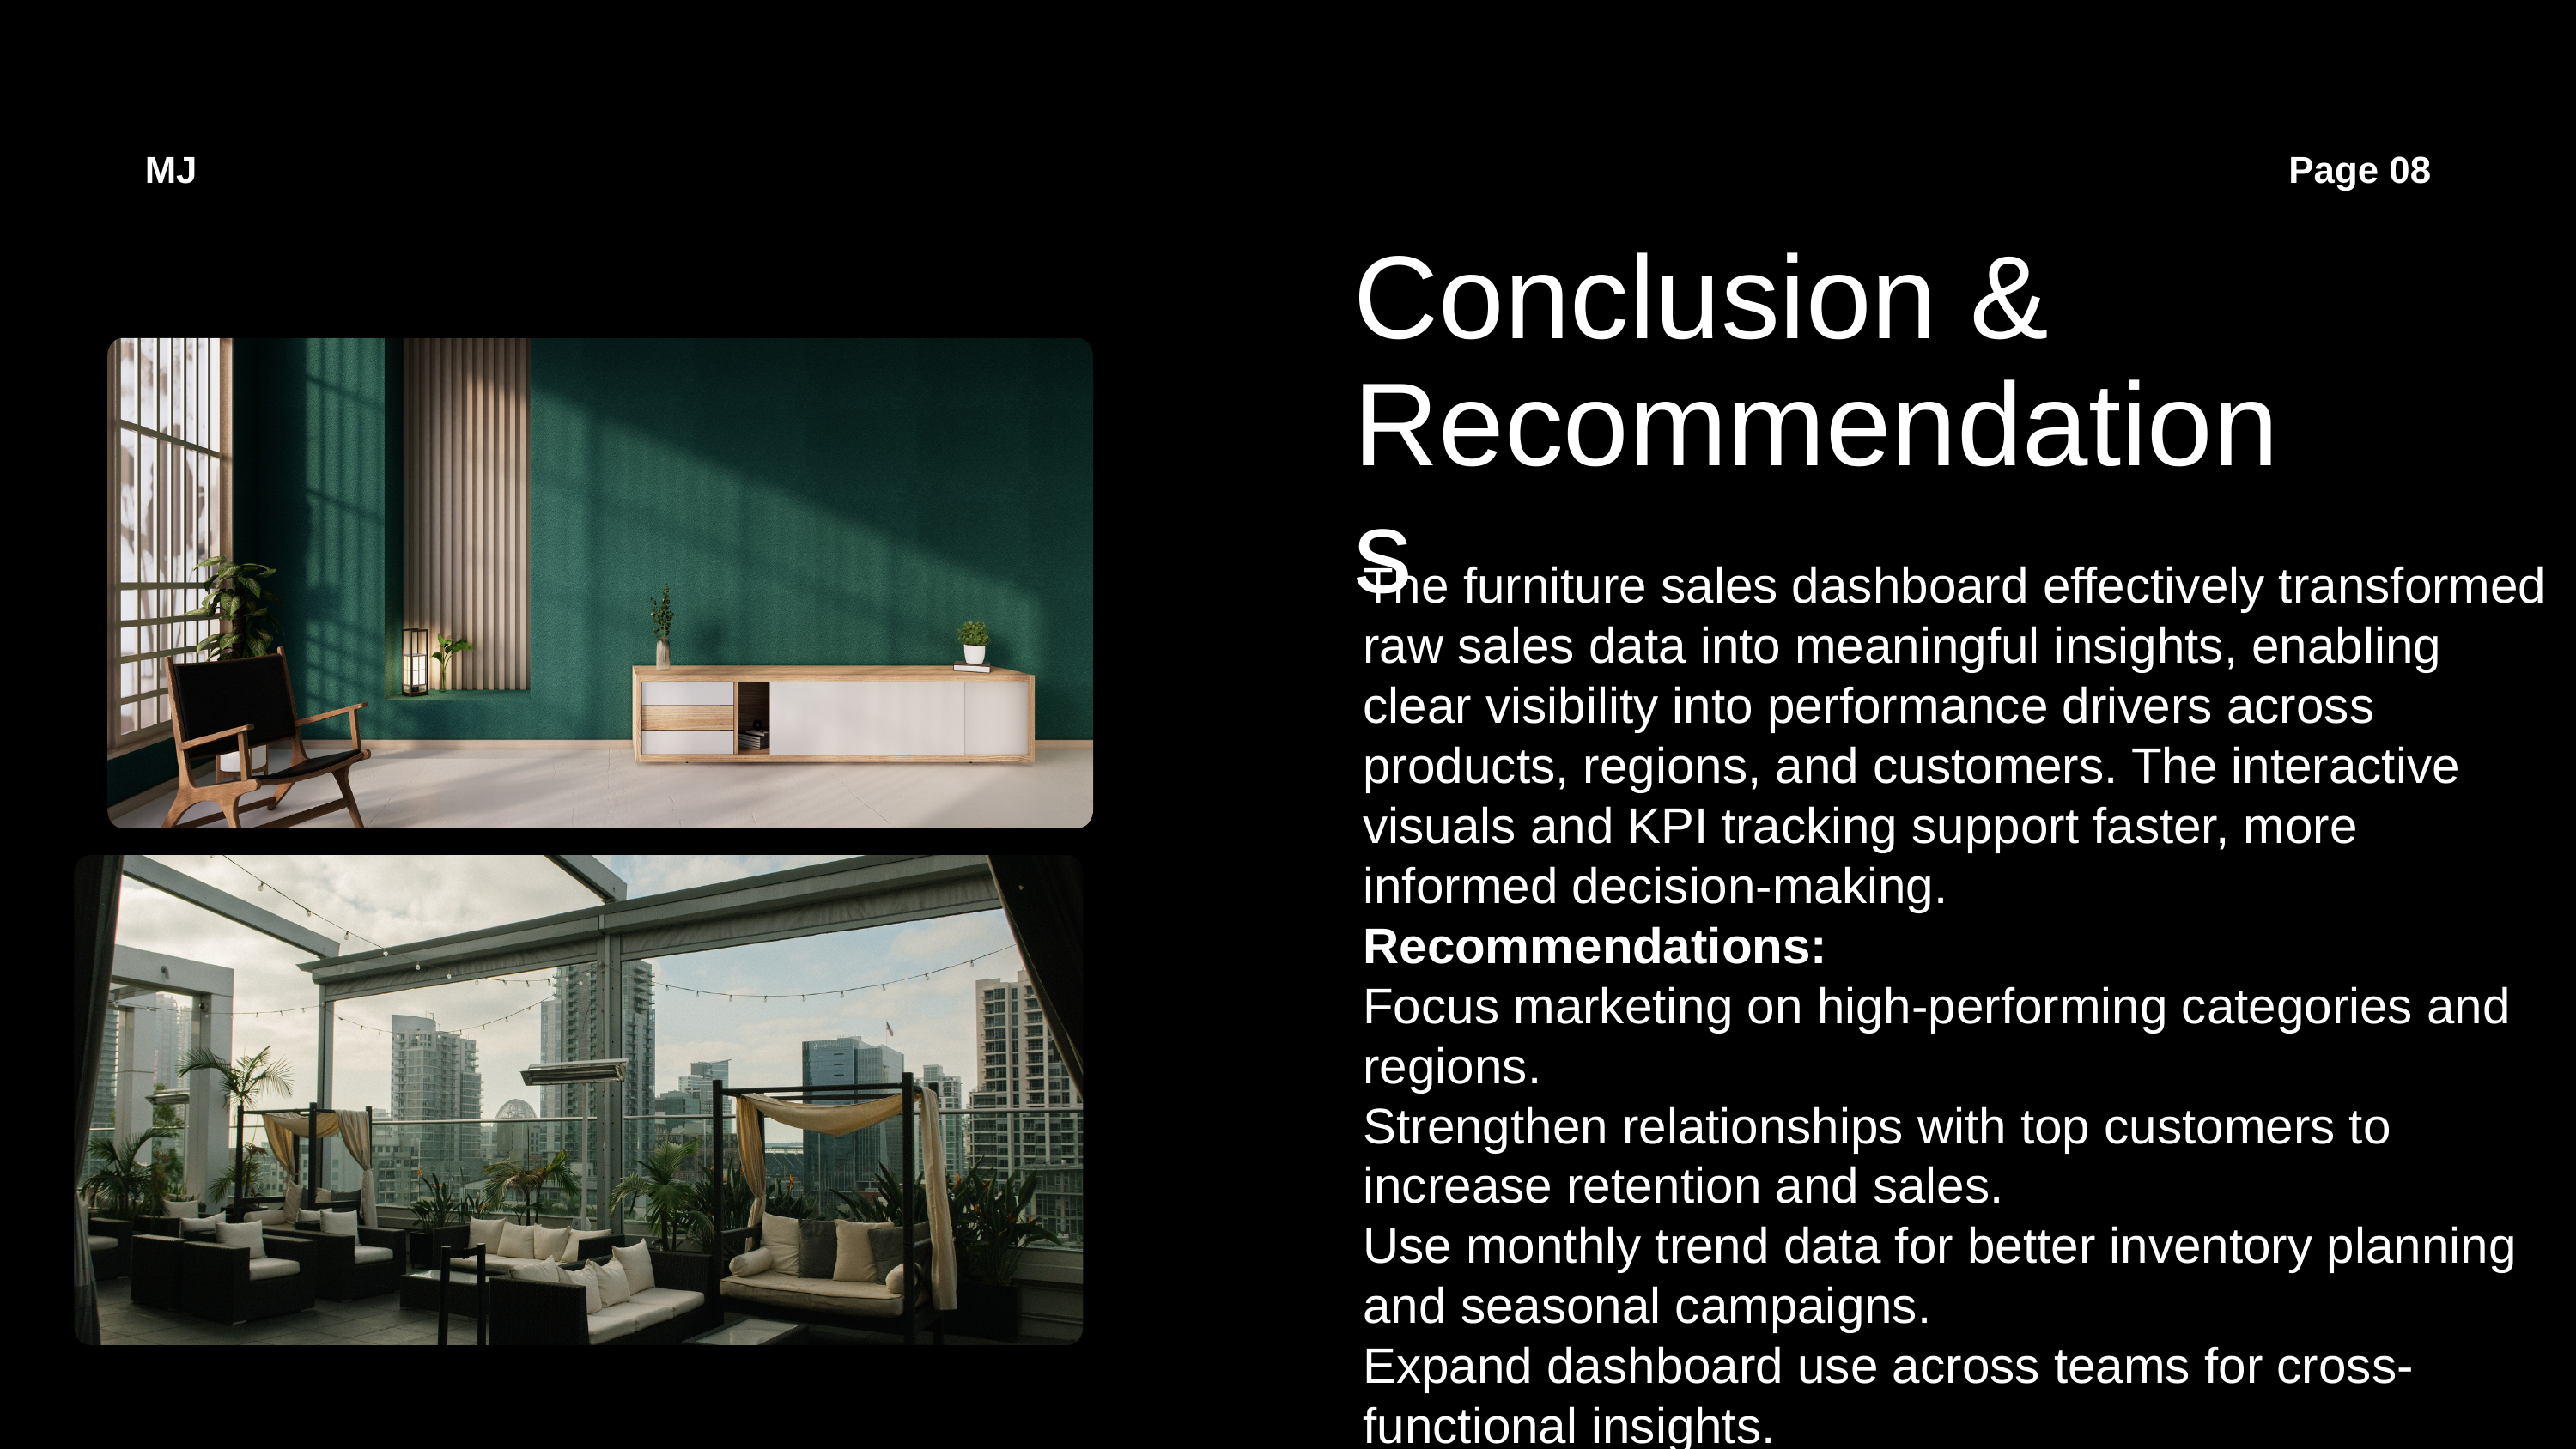

MJ
Page 08
Conclusion & Recommendations

The furniture sales dashboard effectively transformed raw sales data into meaningful insights, enabling clear visibility into performance drivers across products, regions, and customers. The interactive visuals and KPI tracking support faster, more informed decision-making.
Recommendations:
Focus marketing on high-performing categories and regions.
Strengthen relationships with top customers to increase retention and sales.
Use monthly trend data for better inventory planning and seasonal campaigns.
Expand dashboard use across teams for cross-functional insights.